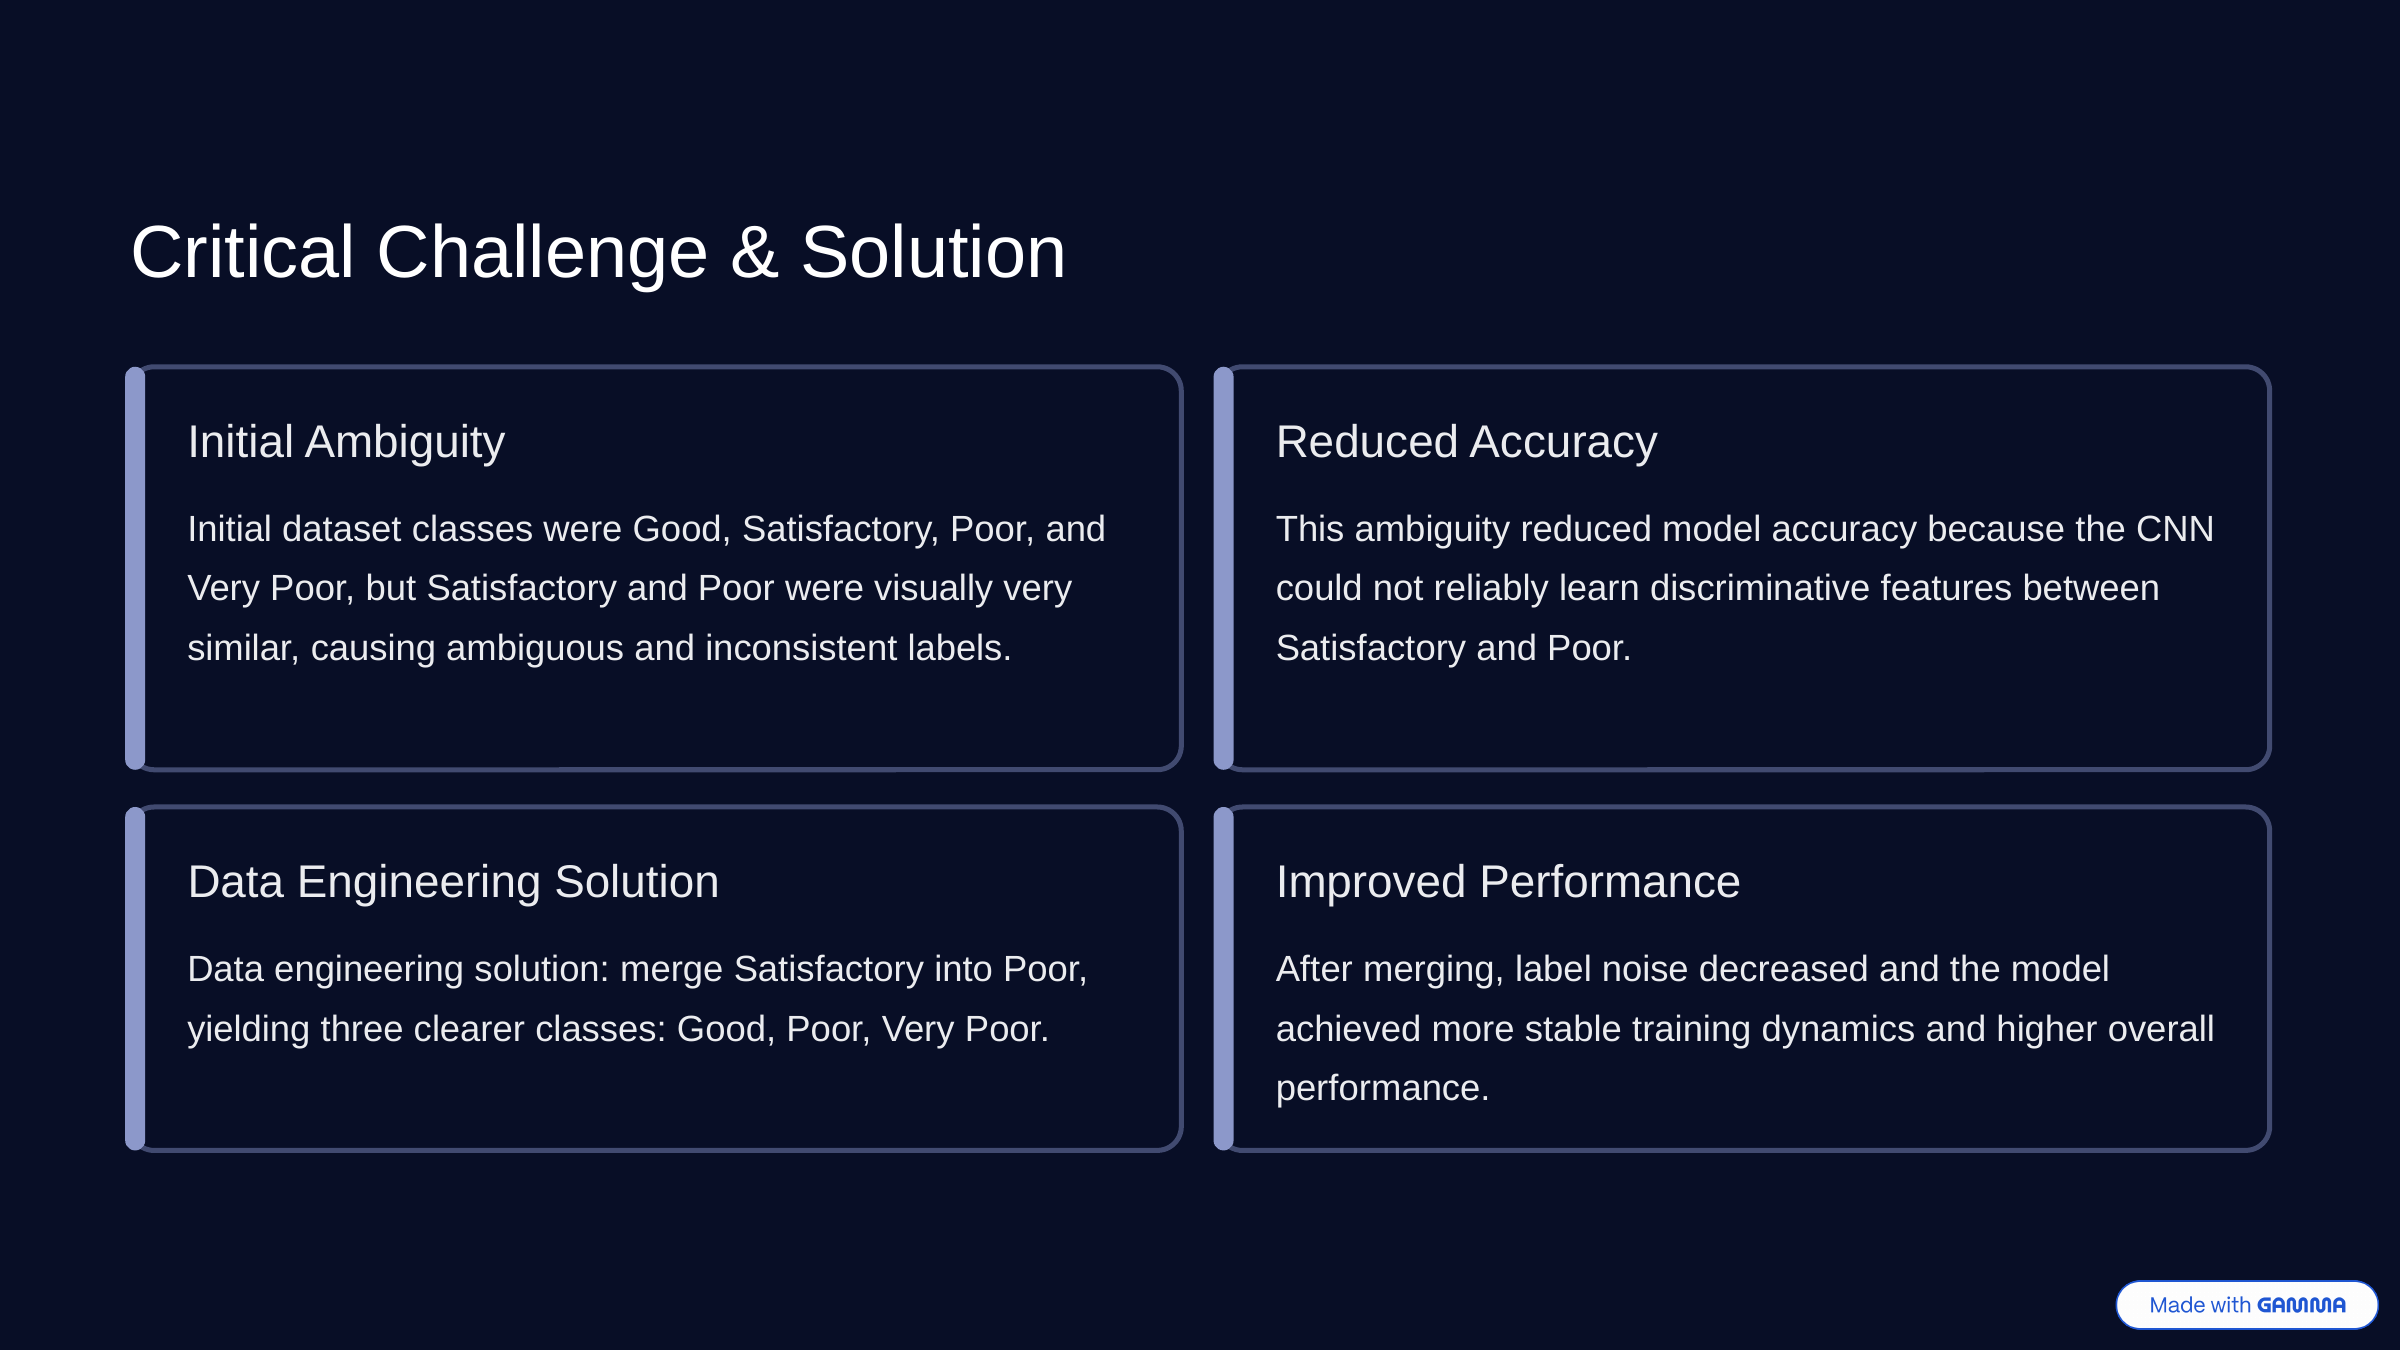

Critical Challenge & Solution

Initial Ambiguity
Reduced Accuracy
Initial dataset classes were Good, Satisfactory, Poor, and Very Poor, but Satisfactory and Poor were visually very similar, causing ambiguous and inconsistent labels.
This ambiguity reduced model accuracy because the CNN could not reliably learn discriminative features between Satisfactory and Poor.

Data Engineering Solution
Improved Performance
Data engineering solution: merge Satisfactory into Poor, yielding three clearer classes: Good, Poor, Very Poor.
After merging, label noise decreased and the model achieved more stable training dynamics and higher overall performance.